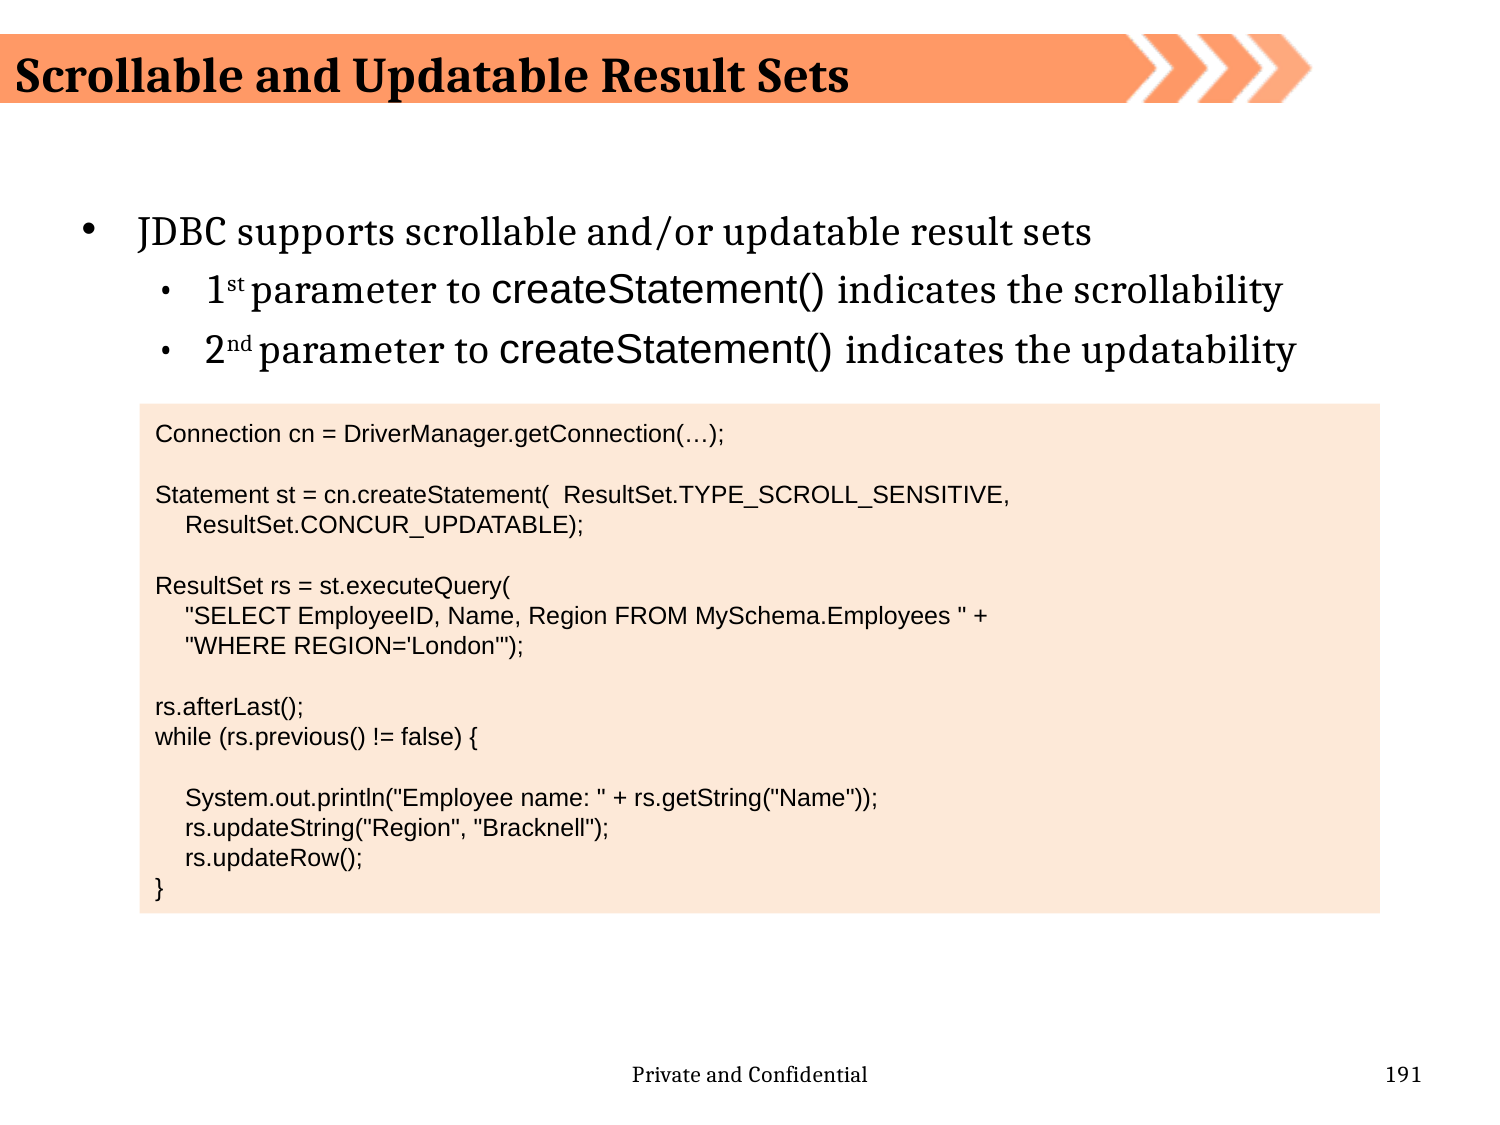

Scrollable and Updatable Result Sets
JDBC supports scrollable and/or updatable result sets
1st parameter to createStatement() indicates the scrollability
2nd parameter to createStatement() indicates the updatability

Connection cn = DriverManager.getConnection(…);

Statement st = cn.createStatement(  ResultSet.TYPE_SCROLL_SENSITIVE, ResultSet.CONCUR_UPDATABLE);

ResultSet rs = st.executeQuery(
"SELECT EmployeeID, Name, Region FROM MySchema.Employees " +  "WHERE REGION='London'");

rs.afterLast();
while (rs.previous() != false) {

System.out.println("Employee name: " + rs.getString("Name"));  rs.updateString("Region", "Bracknell");
rs.updateRow();
}